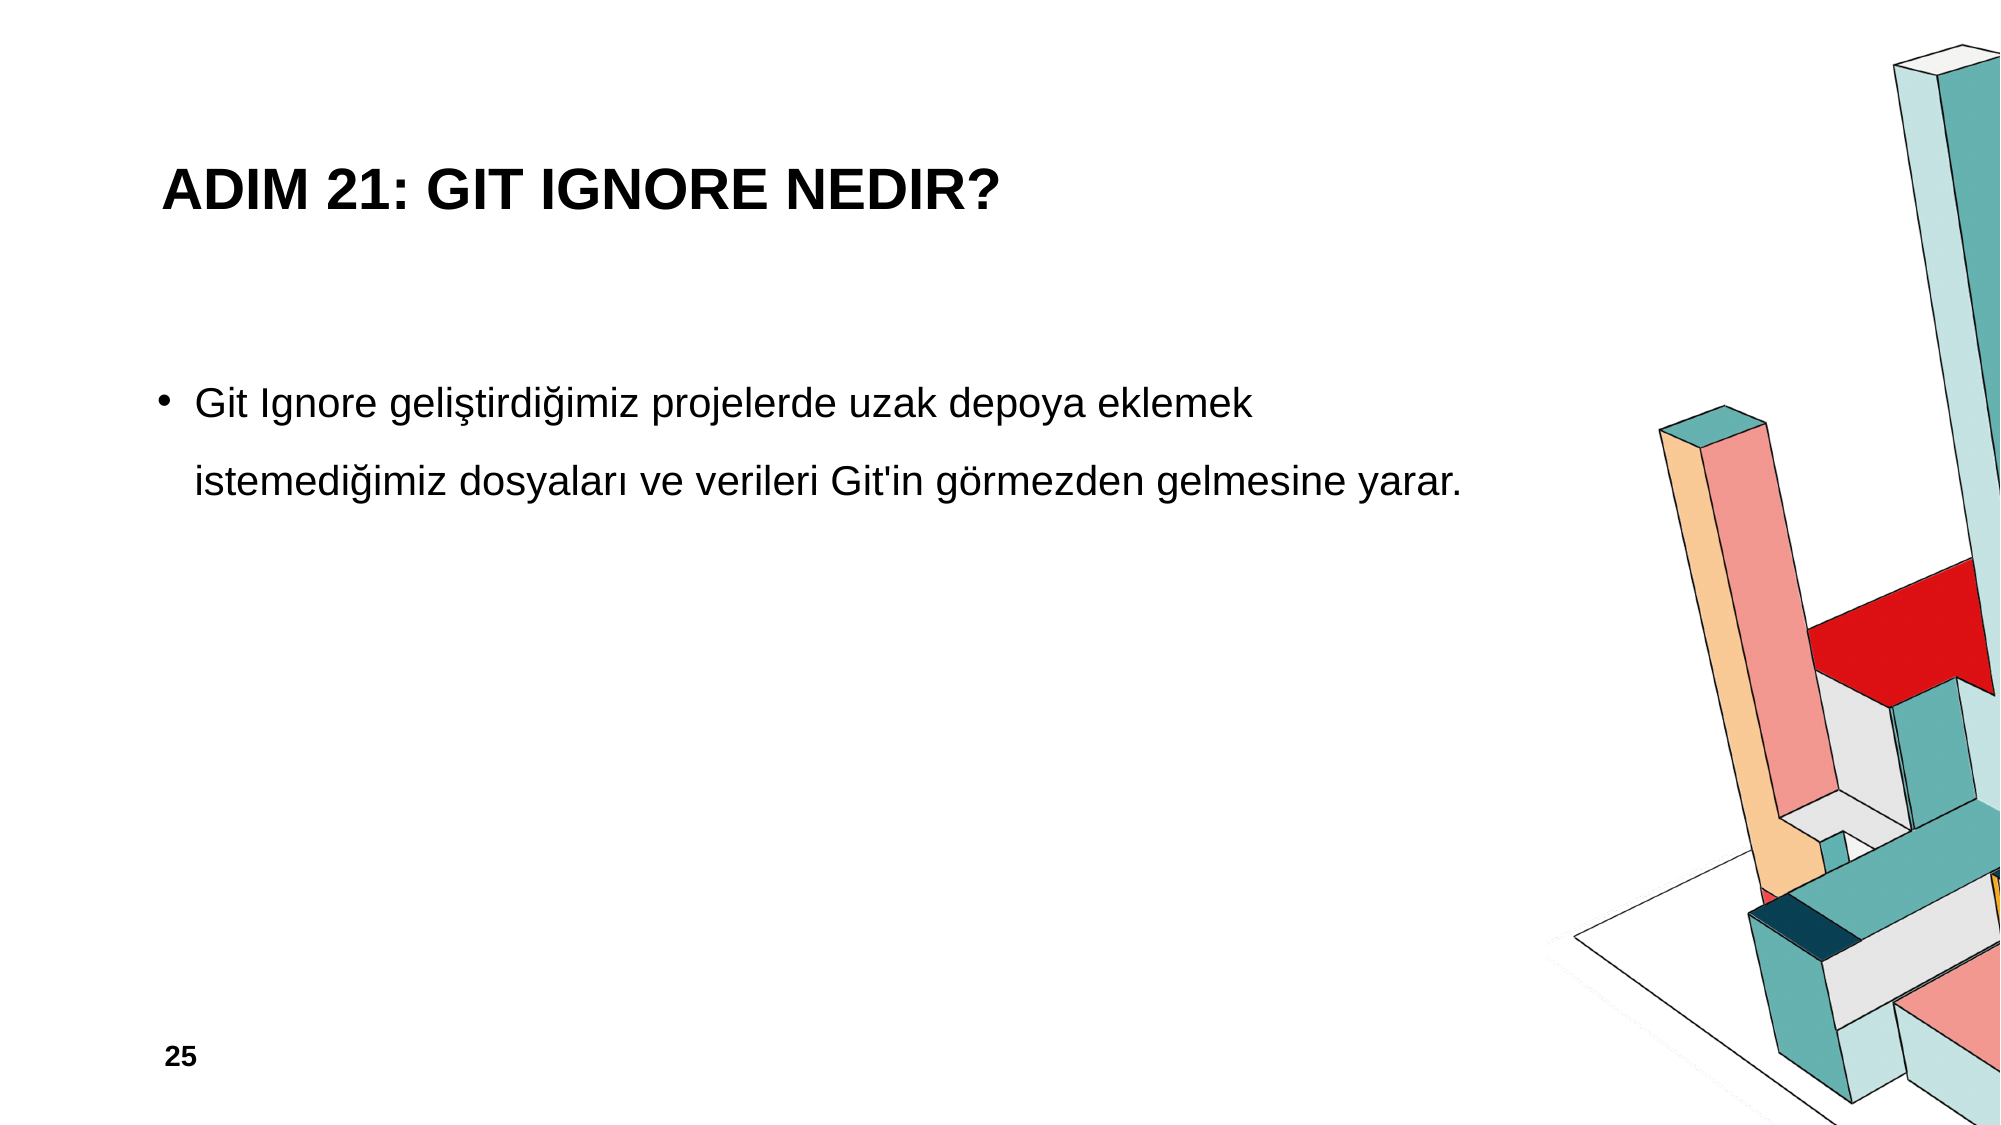

# ADIM 21: gıt ıgnore nedır?
Git Ignore geliştirdiğimiz projelerde uzak depoya eklemek istemediğimiz dosyaları ve verileri Git'in görmezden gelmesine yarar.
25